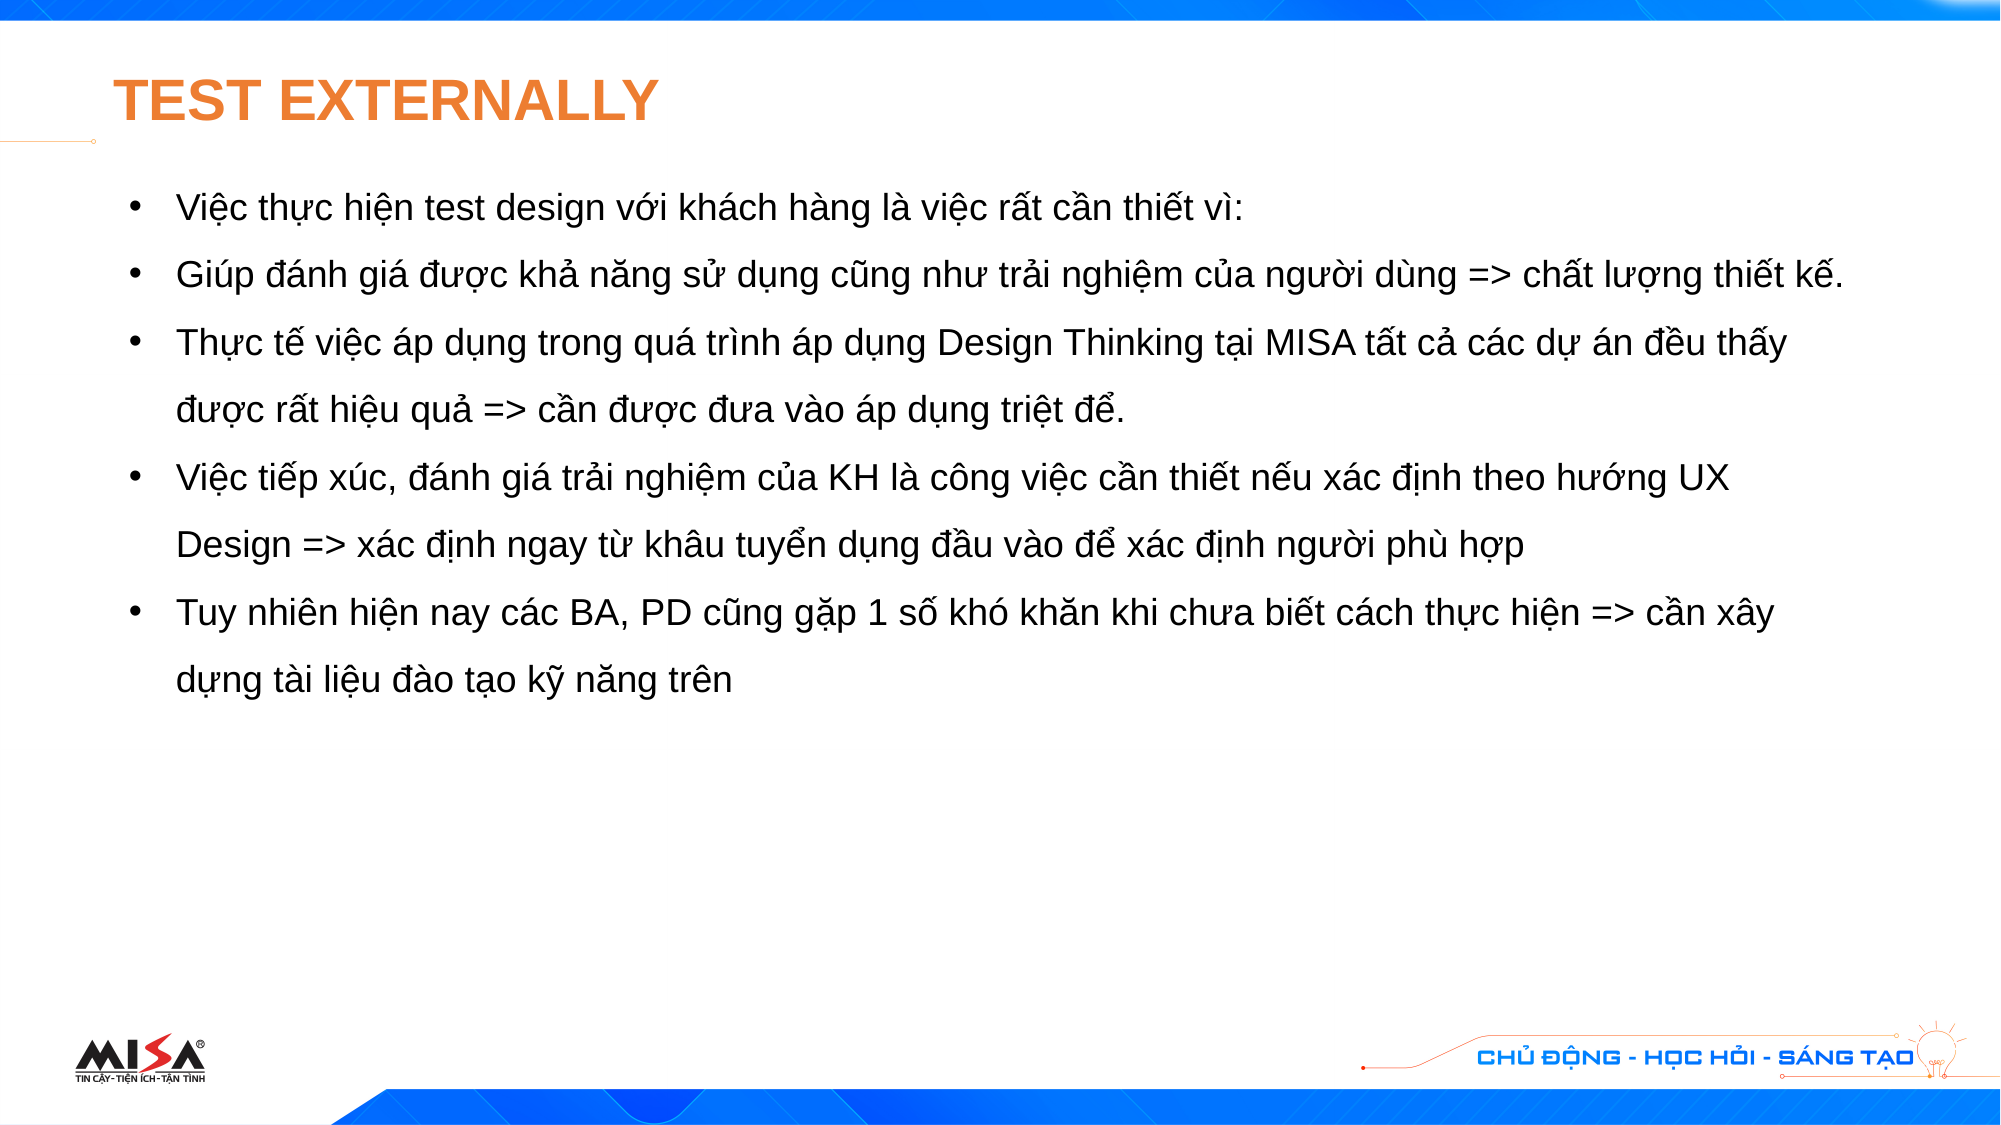

# TEST EXTERNALLY
Việc thực hiện test design với khách hàng là việc rất cần thiết vì:
Giúp đánh giá được khả năng sử dụng cũng như trải nghiệm của người dùng => chất lượng thiết kế.
Thực tế việc áp dụng trong quá trình áp dụng Design Thinking tại MISA tất cả các dự án đều thấy được rất hiệu quả => cần được đưa vào áp dụng triệt để.
Việc tiếp xúc, đánh giá trải nghiệm của KH là công việc cần thiết nếu xác định theo hướng UX Design => xác định ngay từ khâu tuyển dụng đầu vào để xác định người phù hợp
Tuy nhiên hiện nay các BA, PD cũng gặp 1 số khó khăn khi chưa biết cách thực hiện => cần xây dựng tài liệu đào tạo kỹ năng trên